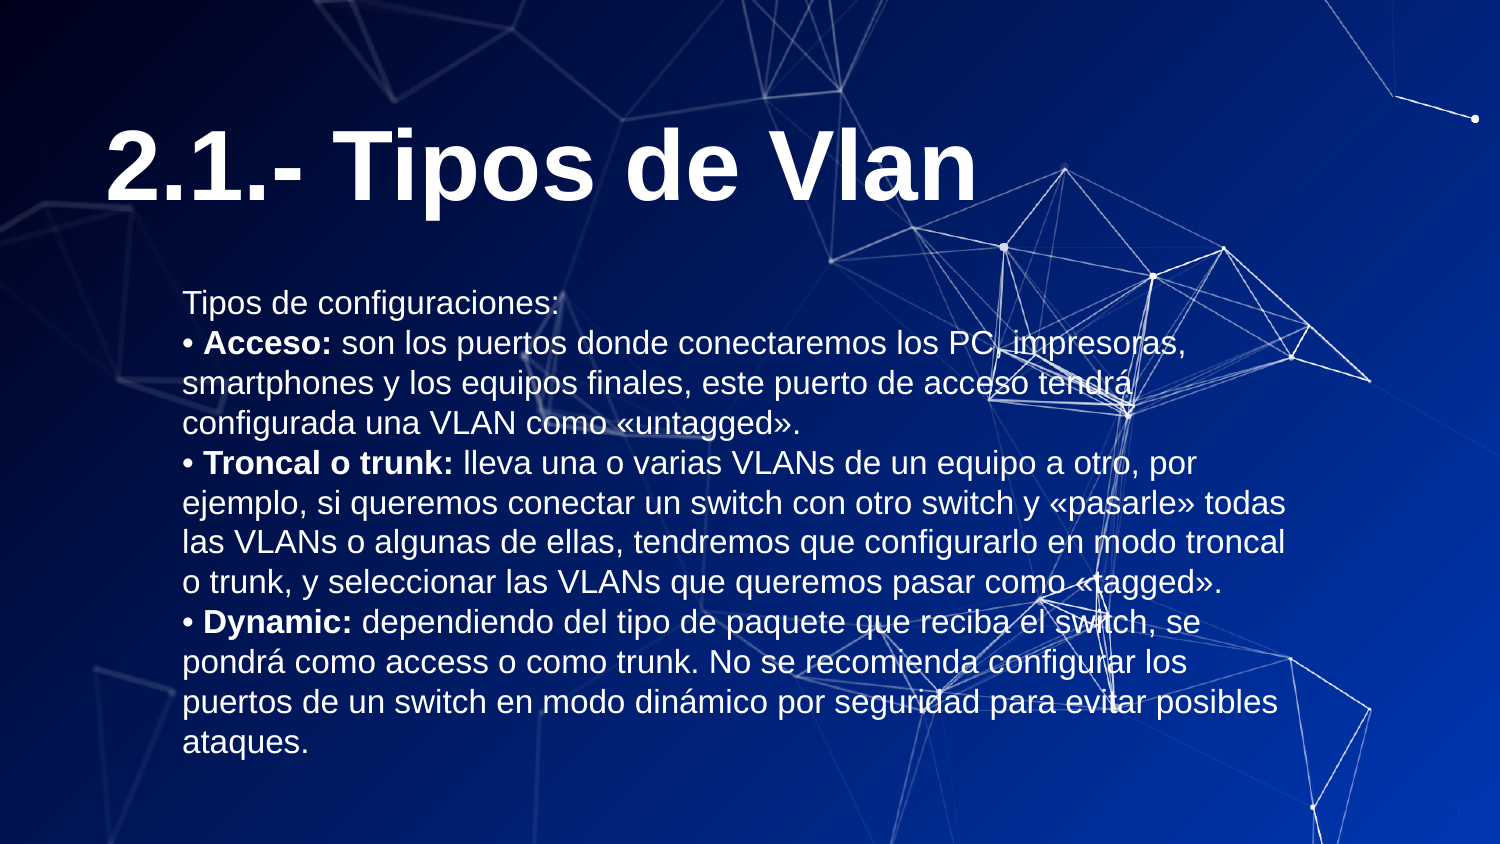

2.1.- Tipos de Vlan
Tipos de configuraciones:
• Acceso: son los puertos donde conectaremos los PC, impresoras, smartphones y los equipos finales, este puerto de acceso tendrá configurada una VLAN como «untagged».
• Troncal o trunk: lleva una o varias VLANs de un equipo a otro, por ejemplo, si queremos conectar un switch con otro switch y «pasarle» todas las VLANs o algunas de ellas, tendremos que configurarlo en modo troncal o trunk, y seleccionar las VLANs que queremos pasar como «tagged».
• Dynamic: dependiendo del tipo de paquete que reciba el switch, se pondrá como access o como trunk. No se recomienda configurar los puertos de un switch en modo dinámico por seguridad para evitar posibles ataques.
17